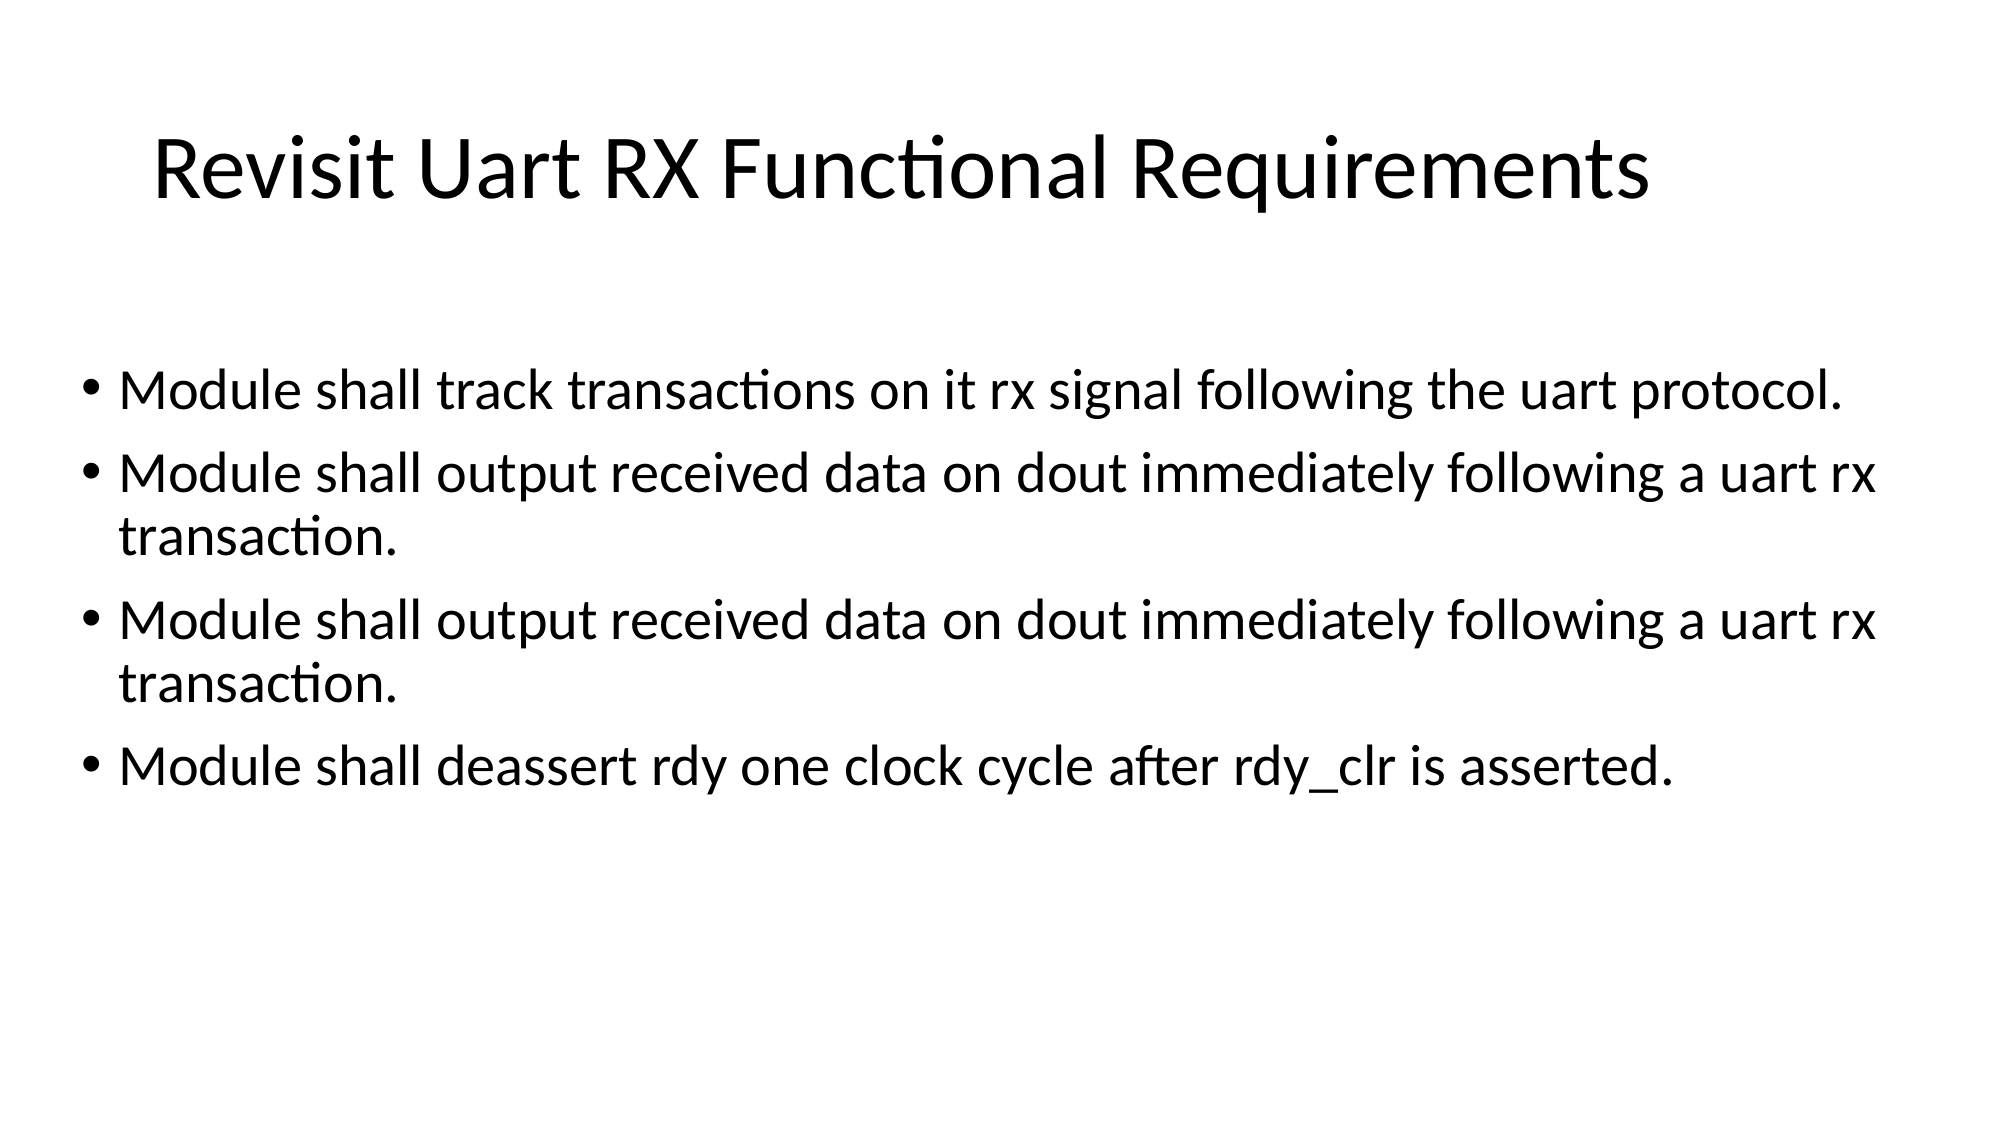

# Revisit Uart RX Functional Requirements
Module shall track transactions on it rx signal following the uart protocol.
Module shall output received data on dout immediately following a uart rx transaction.
Module shall output received data on dout immediately following a uart rx transaction.
Module shall deassert rdy one clock cycle after rdy_clr is asserted.